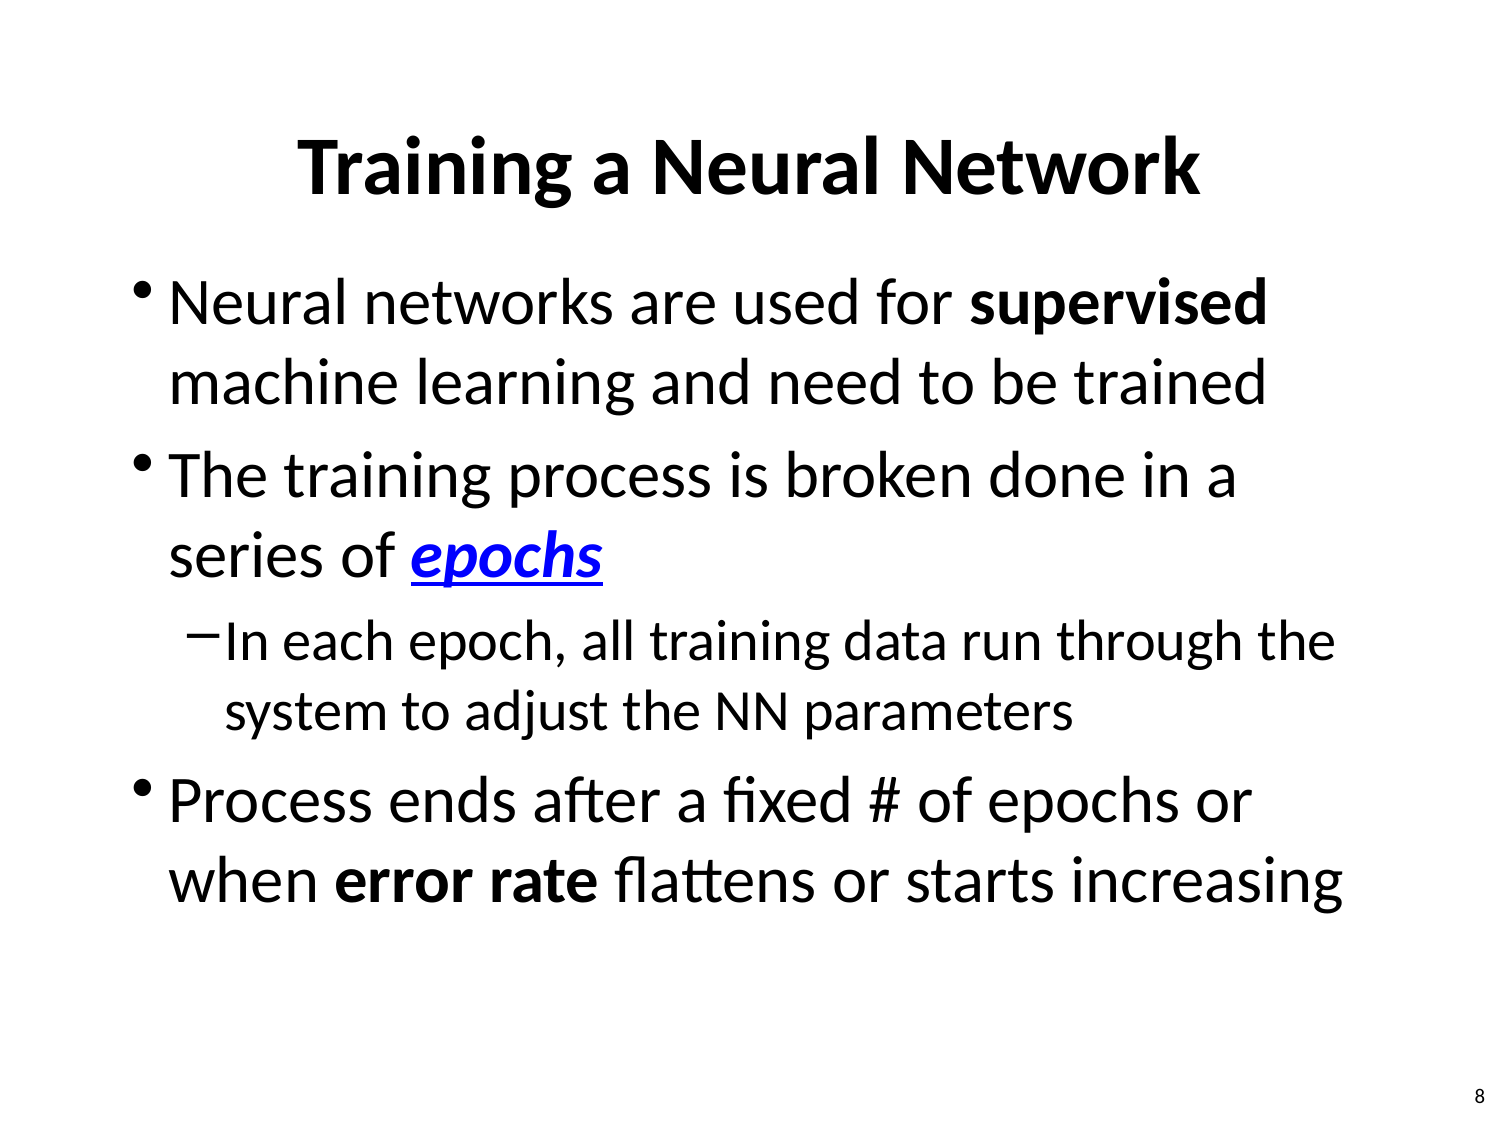

# Training a Neural Network
Neural networks are used for supervised machine learning and need to be trained
The training process is broken done in a series of epochs
In each epoch, all training data run through the system to adjust the NN parameters
Process ends after a fixed # of epochs or when error rate flattens or starts increasing
8